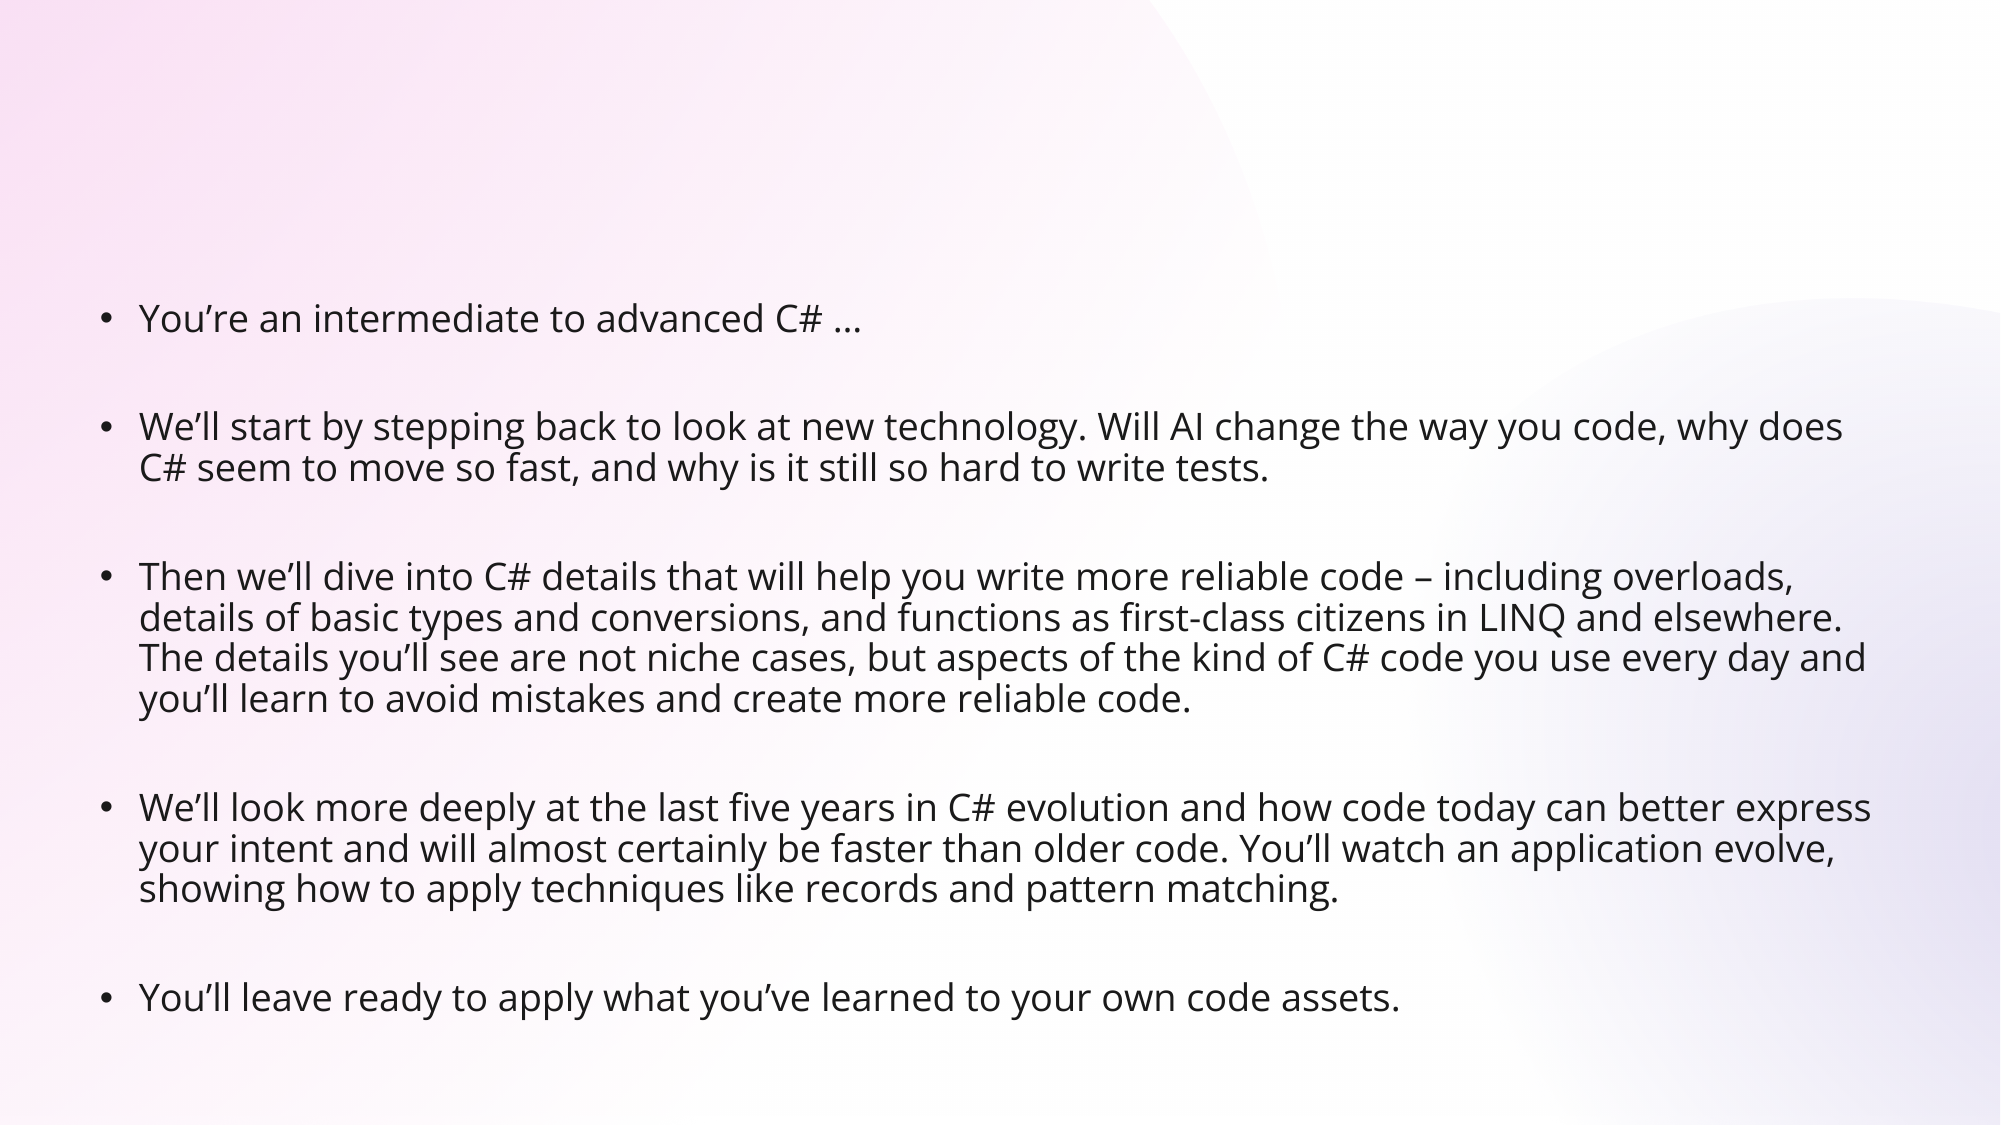

#
You’re an intermediate to advanced C# …

We’ll start by stepping back to look at new technology. Will AI change the way you code, why does C# seem to move so fast, and why is it still so hard to write tests.

Then we’ll dive into C# details that will help you write more reliable code – including overloads, details of basic types and conversions, and functions as first-class citizens in LINQ and elsewhere. The details you’ll see are not niche cases, but aspects of the kind of C# code you use every day and you’ll learn to avoid mistakes and create more reliable code.

We’ll look more deeply at the last five years in C# evolution and how code today can better express your intent and will almost certainly be faster than older code. You’ll watch an application evolve, showing how to apply techniques like records and pattern matching.

You’ll leave ready to apply what you’ve learned to your own code assets.